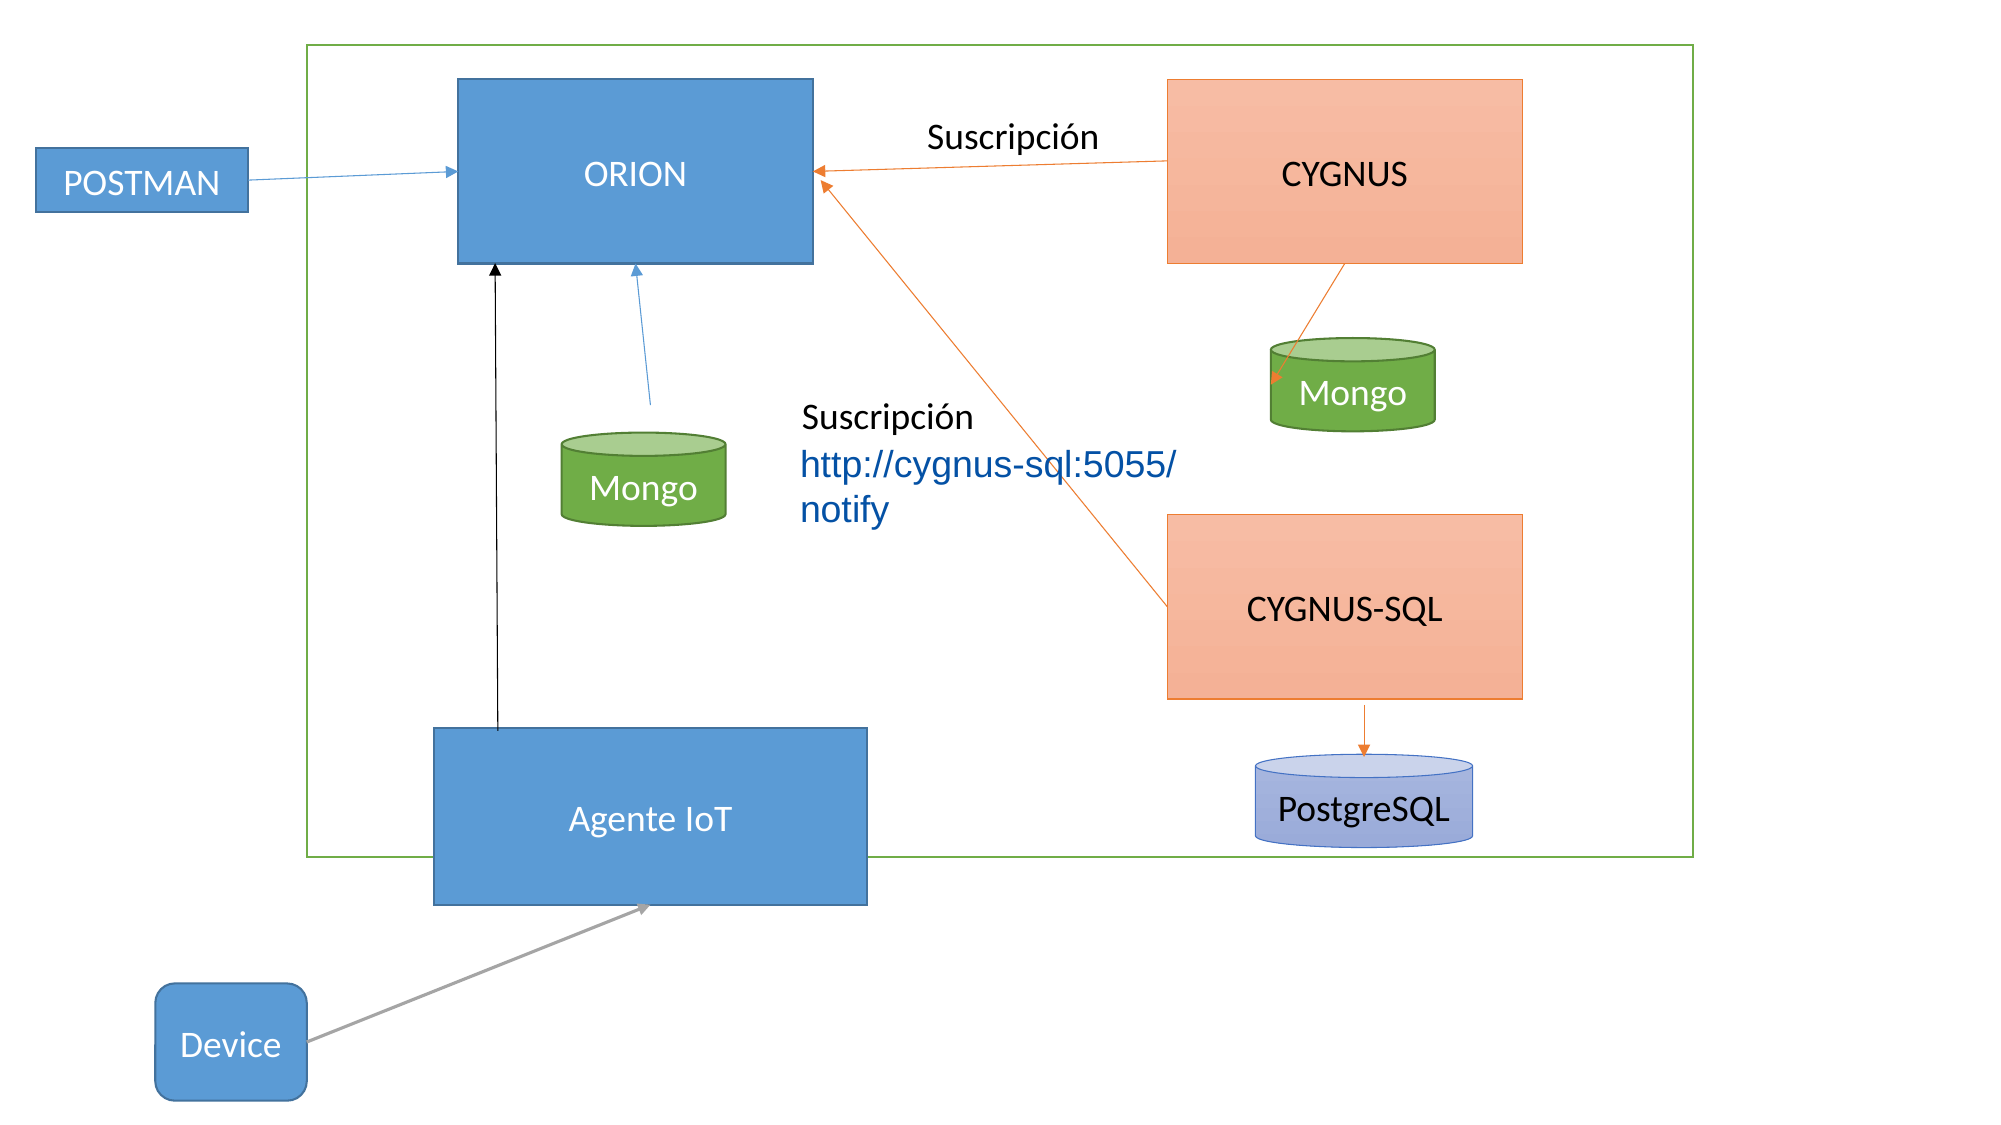

ORION
CYGNUS
Suscripción
POSTMAN
Mongo
Suscripción
http://cygnus-sql:5055/notify
Mongo
CYGNUS-SQL
Agente IoT
PostgreSQL
Device